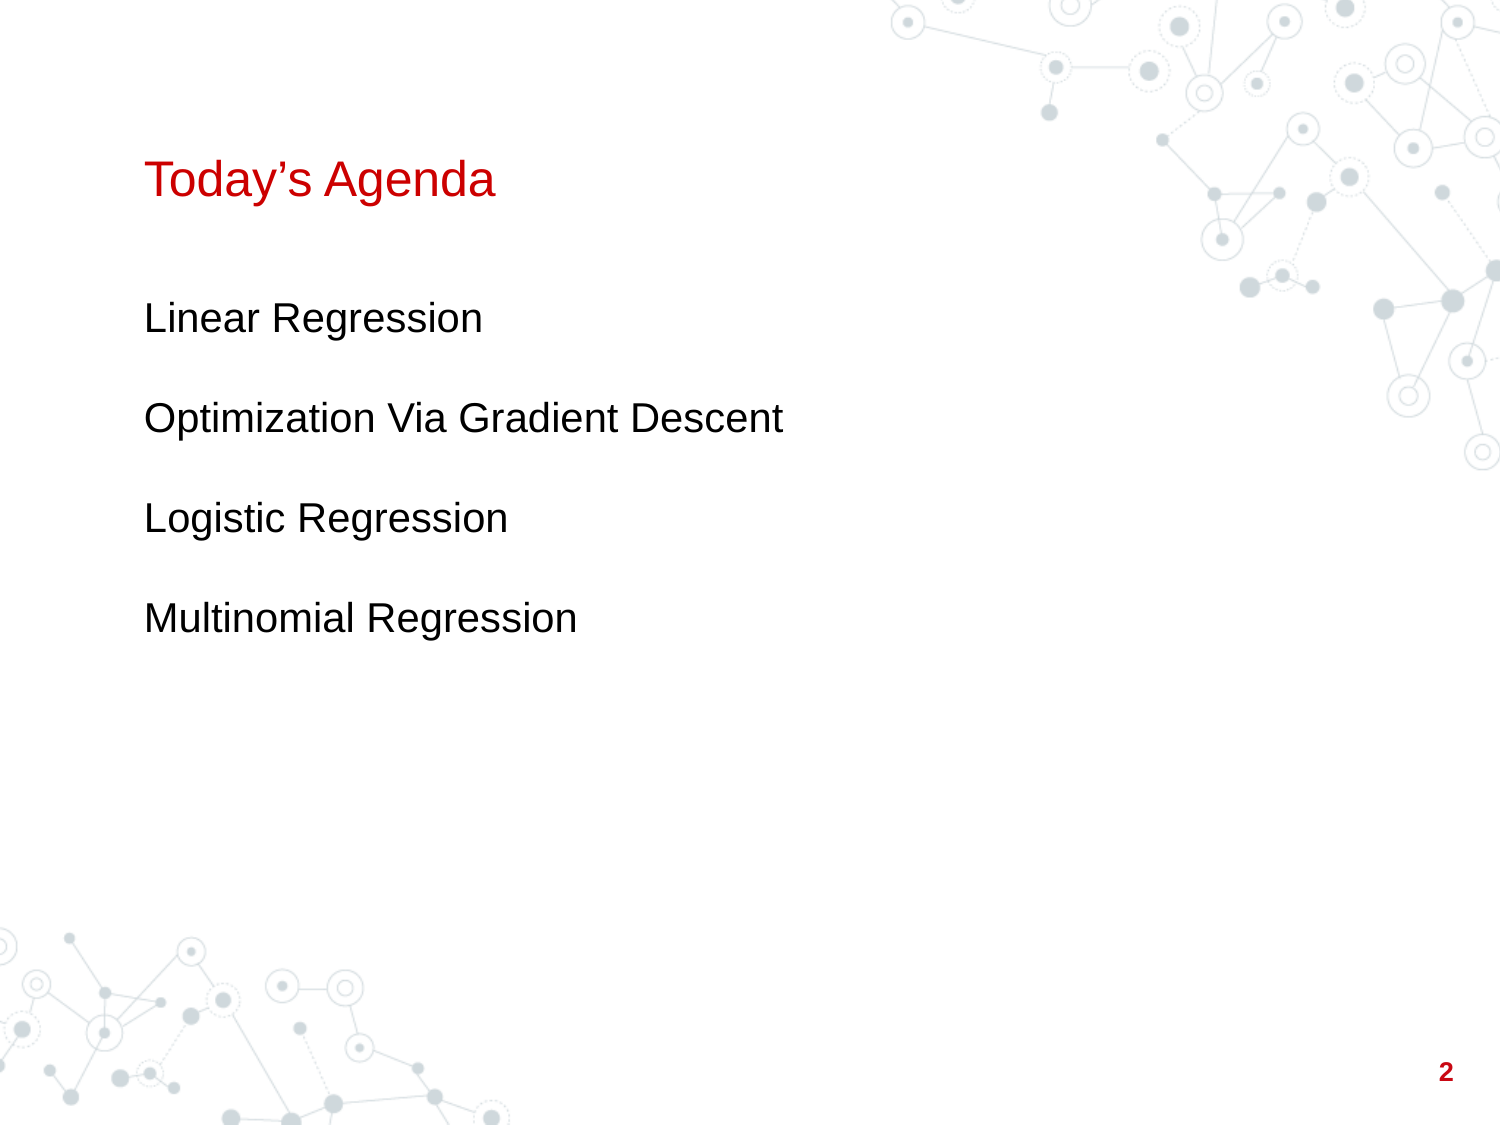

# Today’s Agenda
Linear Regression

Optimization Via Gradient Descent

Logistic Regression

Multinomial Regression

2